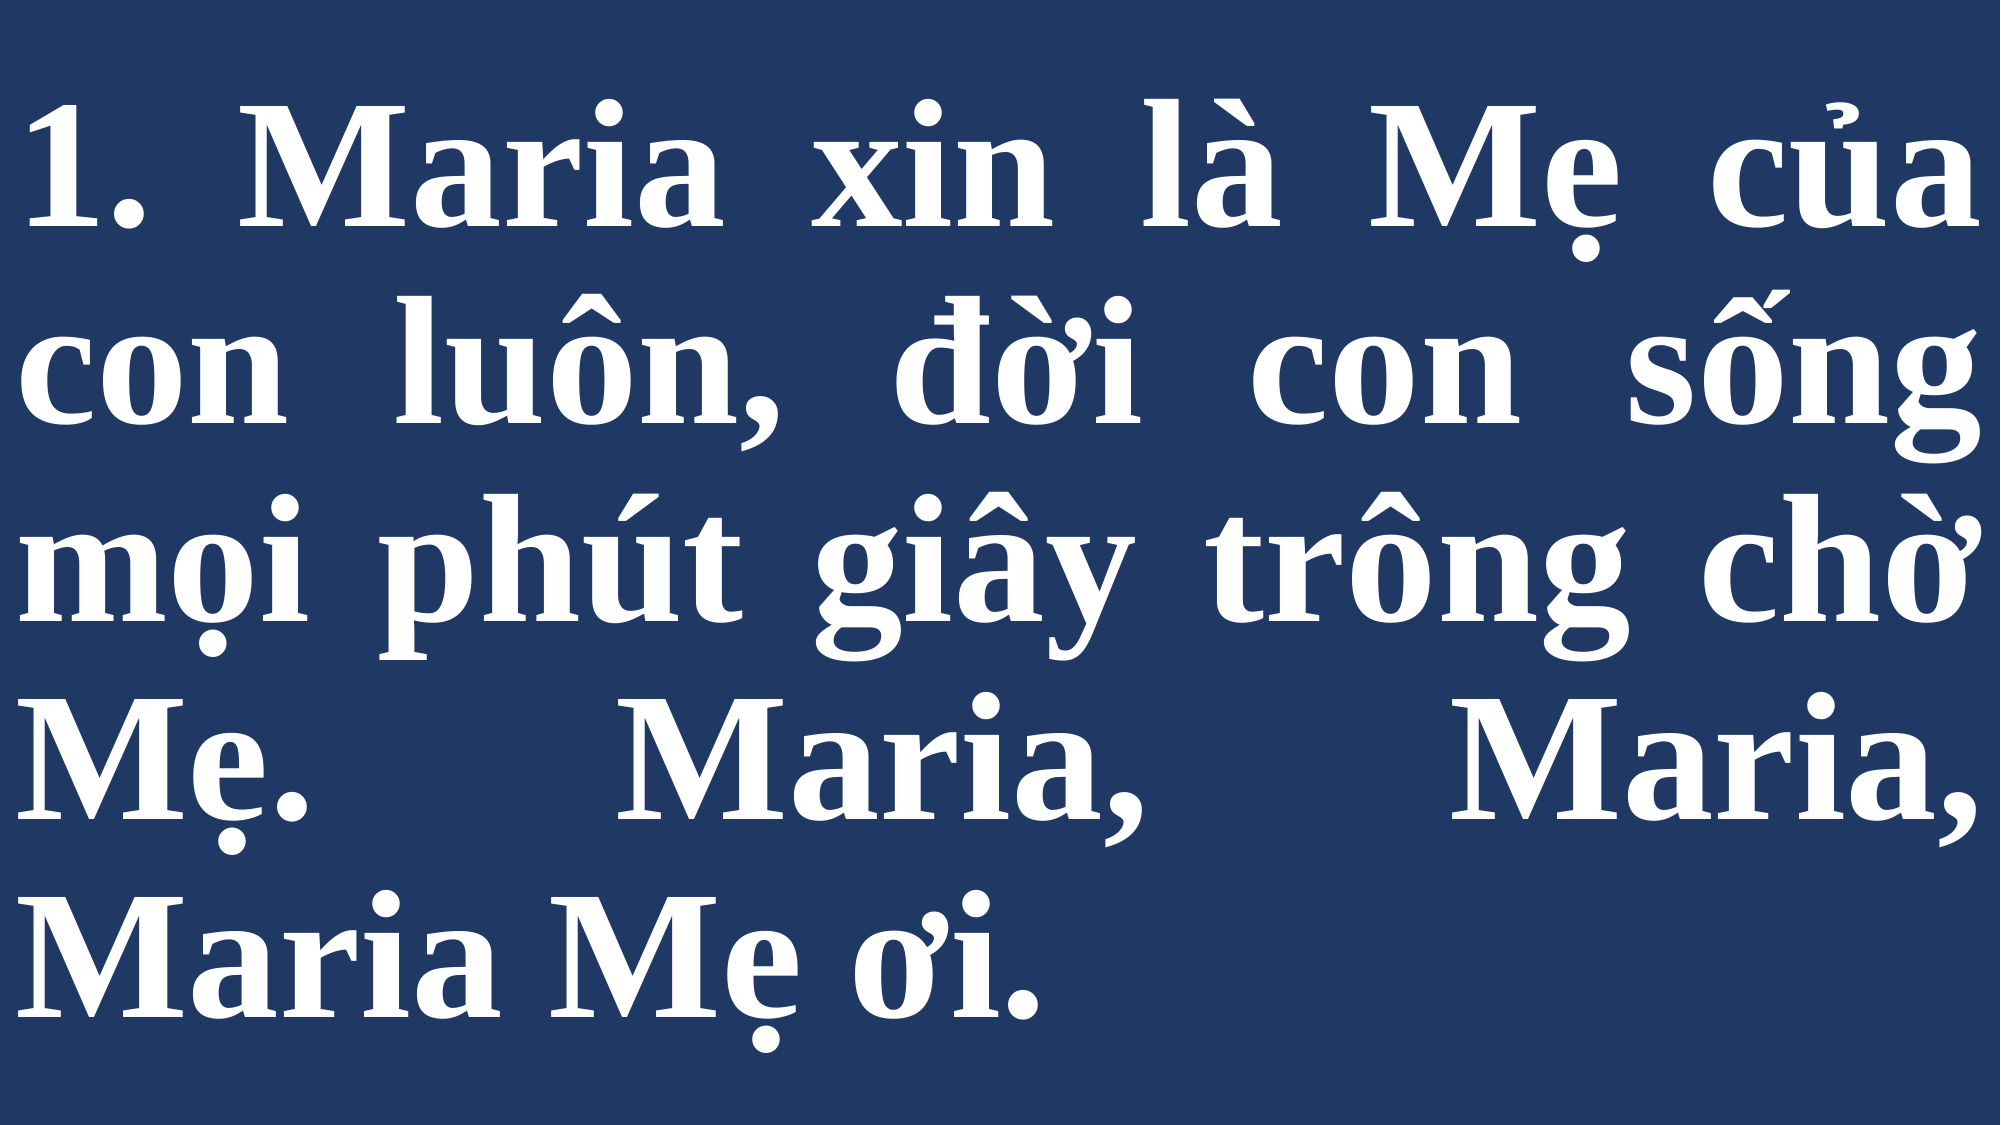

# 1. Maria xin là Mẹ của con luôn, đời con sống mọi phút giây trông chờ Mẹ. Maria, Maria, Maria Mẹ ơi.